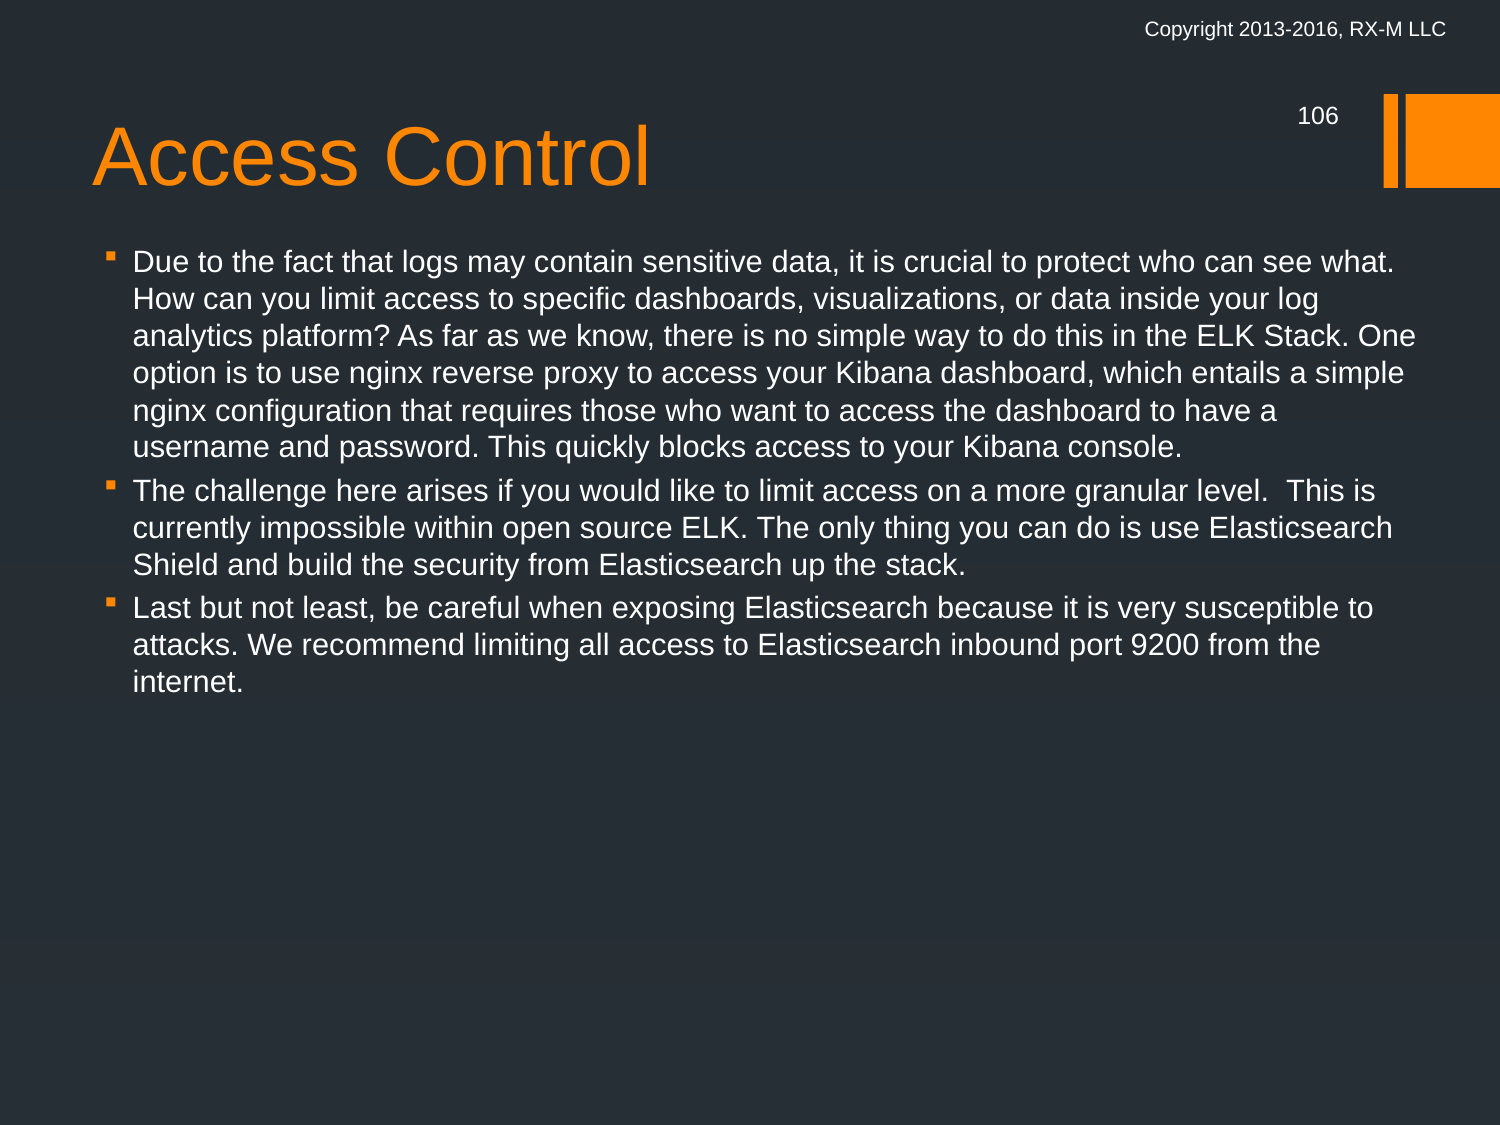

Copyright 2013-2016, RX-M LLC
# Access Control
106
Due to the fact that logs may contain sensitive data, it is crucial to protect who can see what. How can you limit access to specific dashboards, visualizations, or data inside your log analytics platform? As far as we know, there is no simple way to do this in the ELK Stack. One option is to use nginx reverse proxy to access your Kibana dashboard, which entails a simple nginx configuration that requires those who want to access the dashboard to have a username and password. This quickly blocks access to your Kibana console.
The challenge here arises if you would like to limit access on a more granular level.  This is currently impossible within open source ELK. The only thing you can do is use Elasticsearch Shield and build the security from Elasticsearch up the stack.
Last but not least, be careful when exposing Elasticsearch because it is very susceptible to attacks. We recommend limiting all access to Elasticsearch inbound port 9200 from the internet.